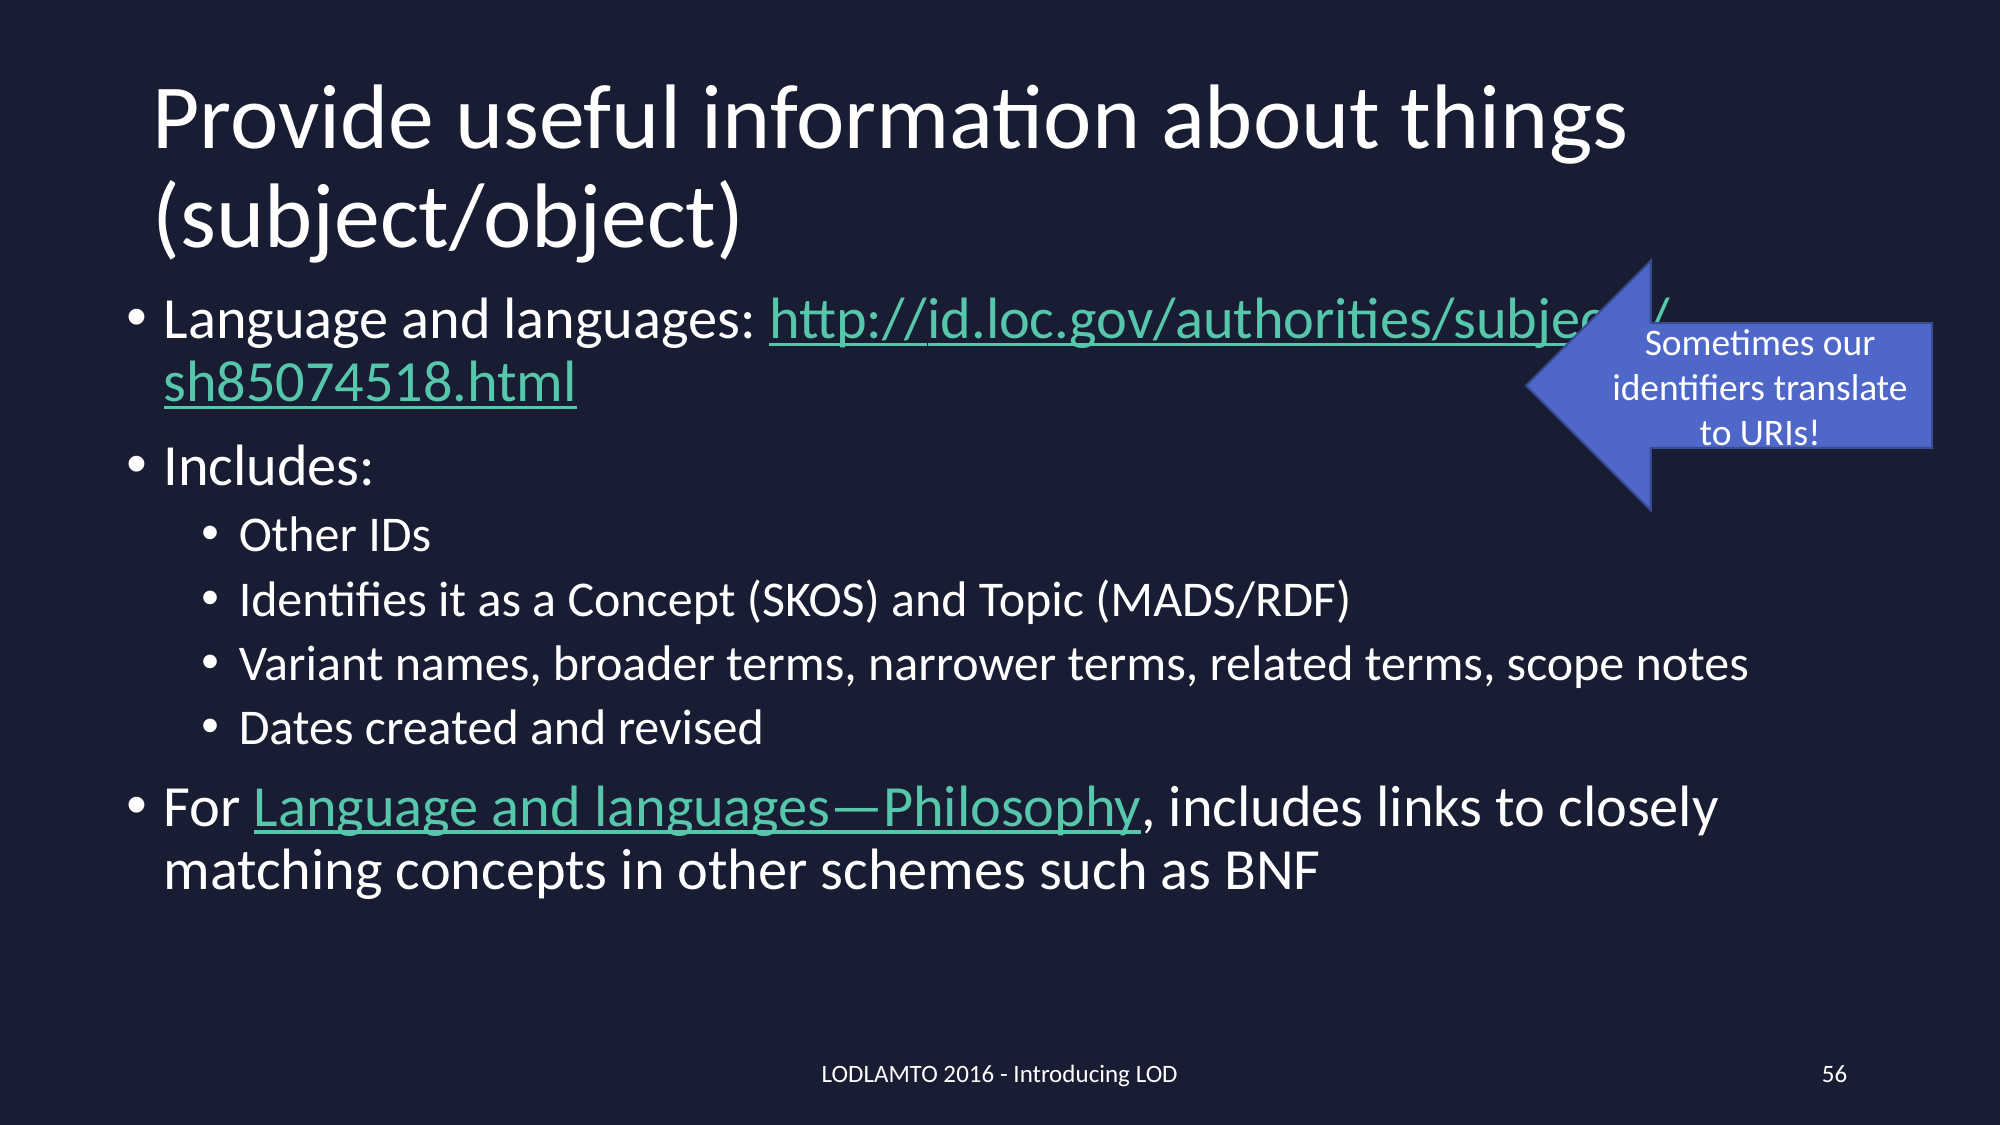

# Provide useful information about things (subject/object)
Sometimes our identifiers translate to URIs!
Language and languages: http://id.loc.gov/authorities/subjects/sh85074518.html
Includes:
Other IDs
Identifies it as a Concept (SKOS) and Topic (MADS/RDF)
Variant names, broader terms, narrower terms, related terms, scope notes
Dates created and revised
For Language and languages—Philosophy, includes links to closely matching concepts in other schemes such as BNF

LODLAMTO 2016 - Introducing LOD
56